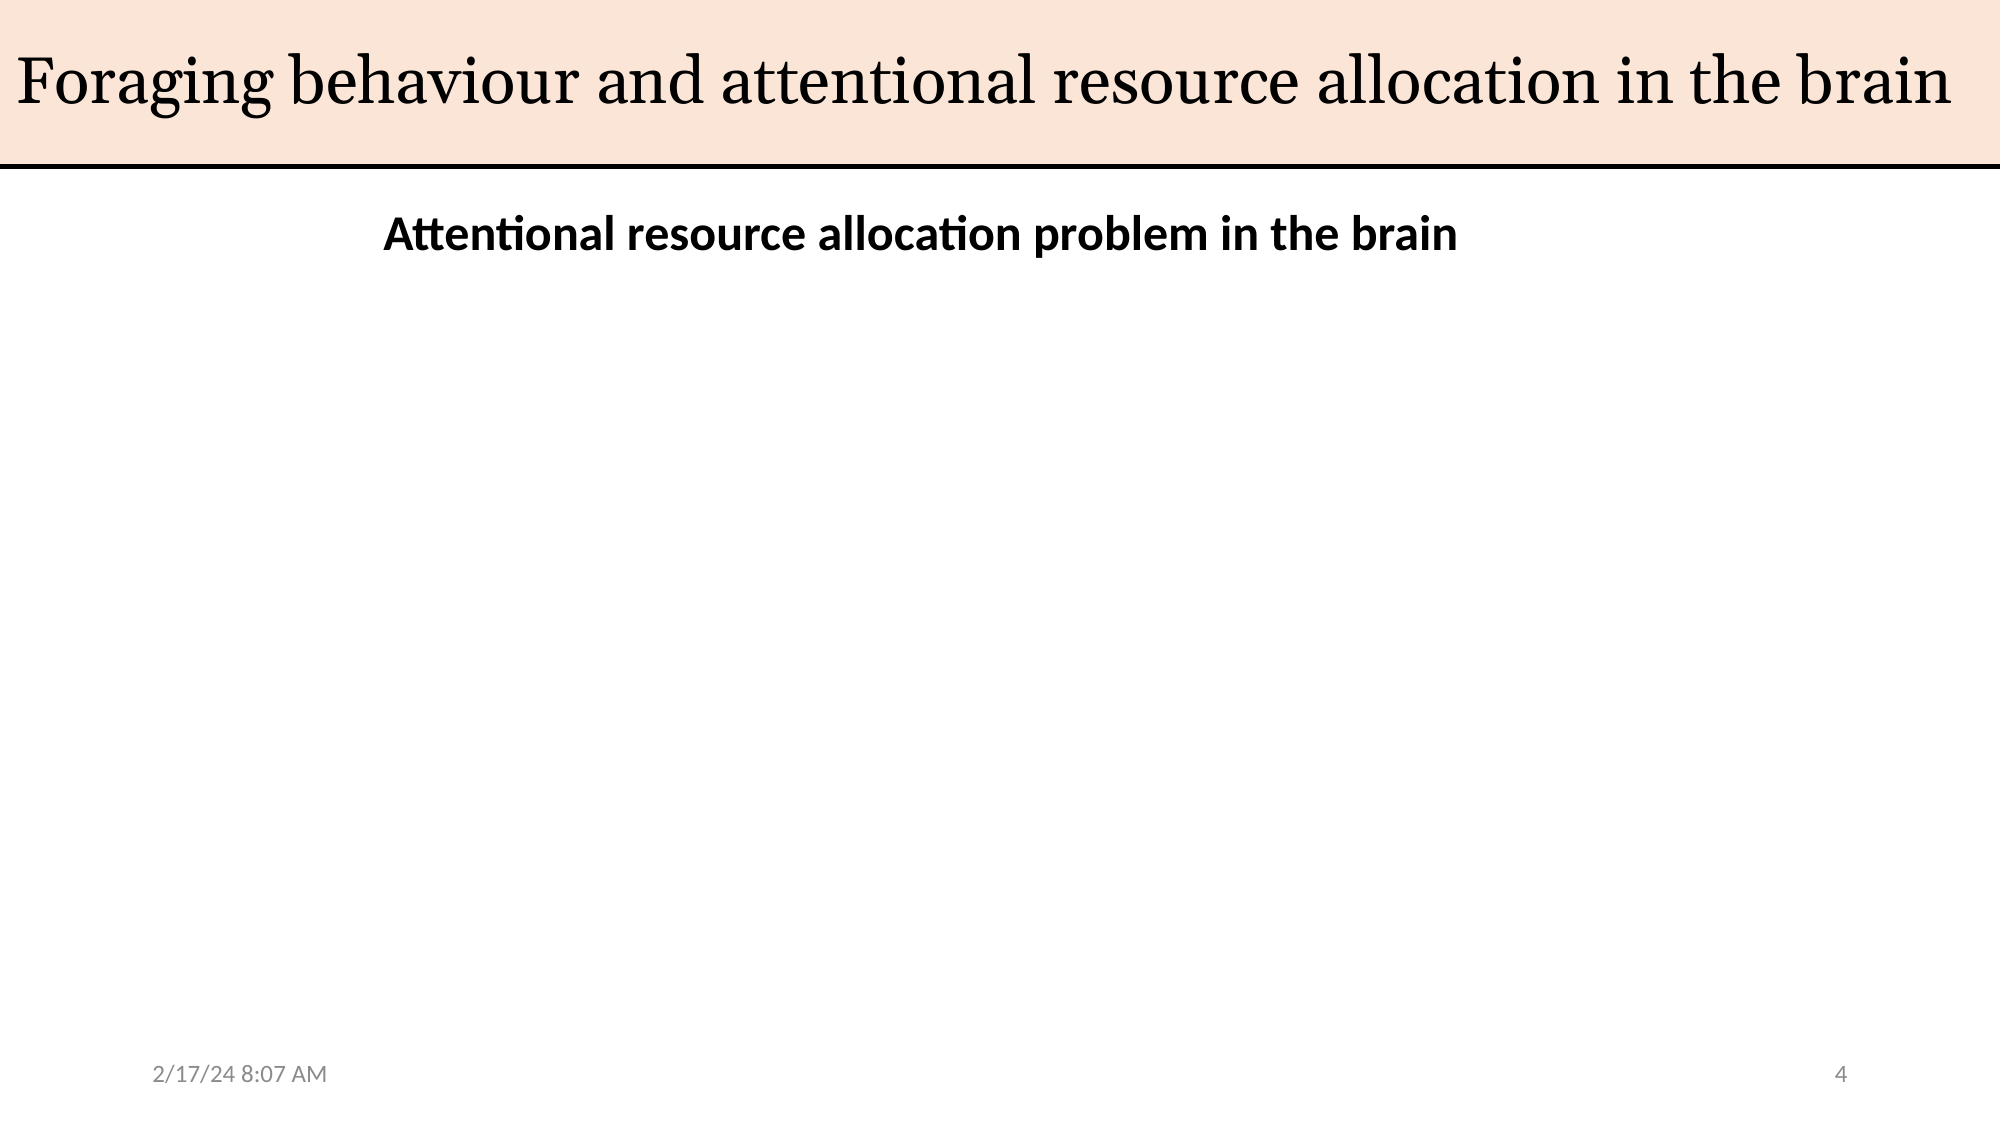

Foraging behaviour and attentional resource allocation in the brain
Attentional resource allocation problem in the brain
2/17/24 8:07 AM
4